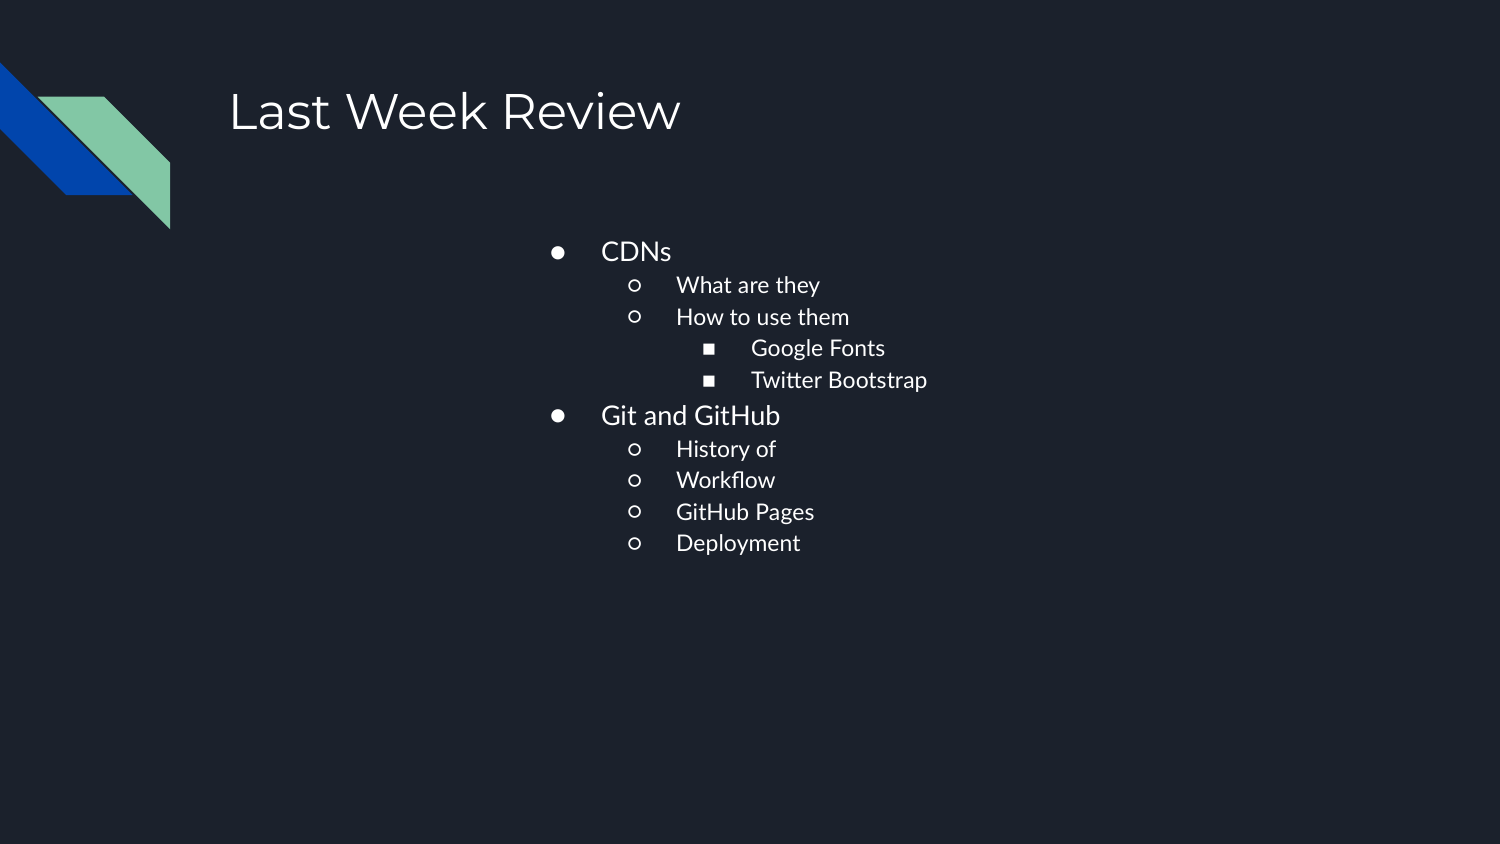

# Last Week Review
CDNs
What are they
How to use them
Google Fonts
Twitter Bootstrap
Git and GitHub
History of
Workflow
GitHub Pages
Deployment